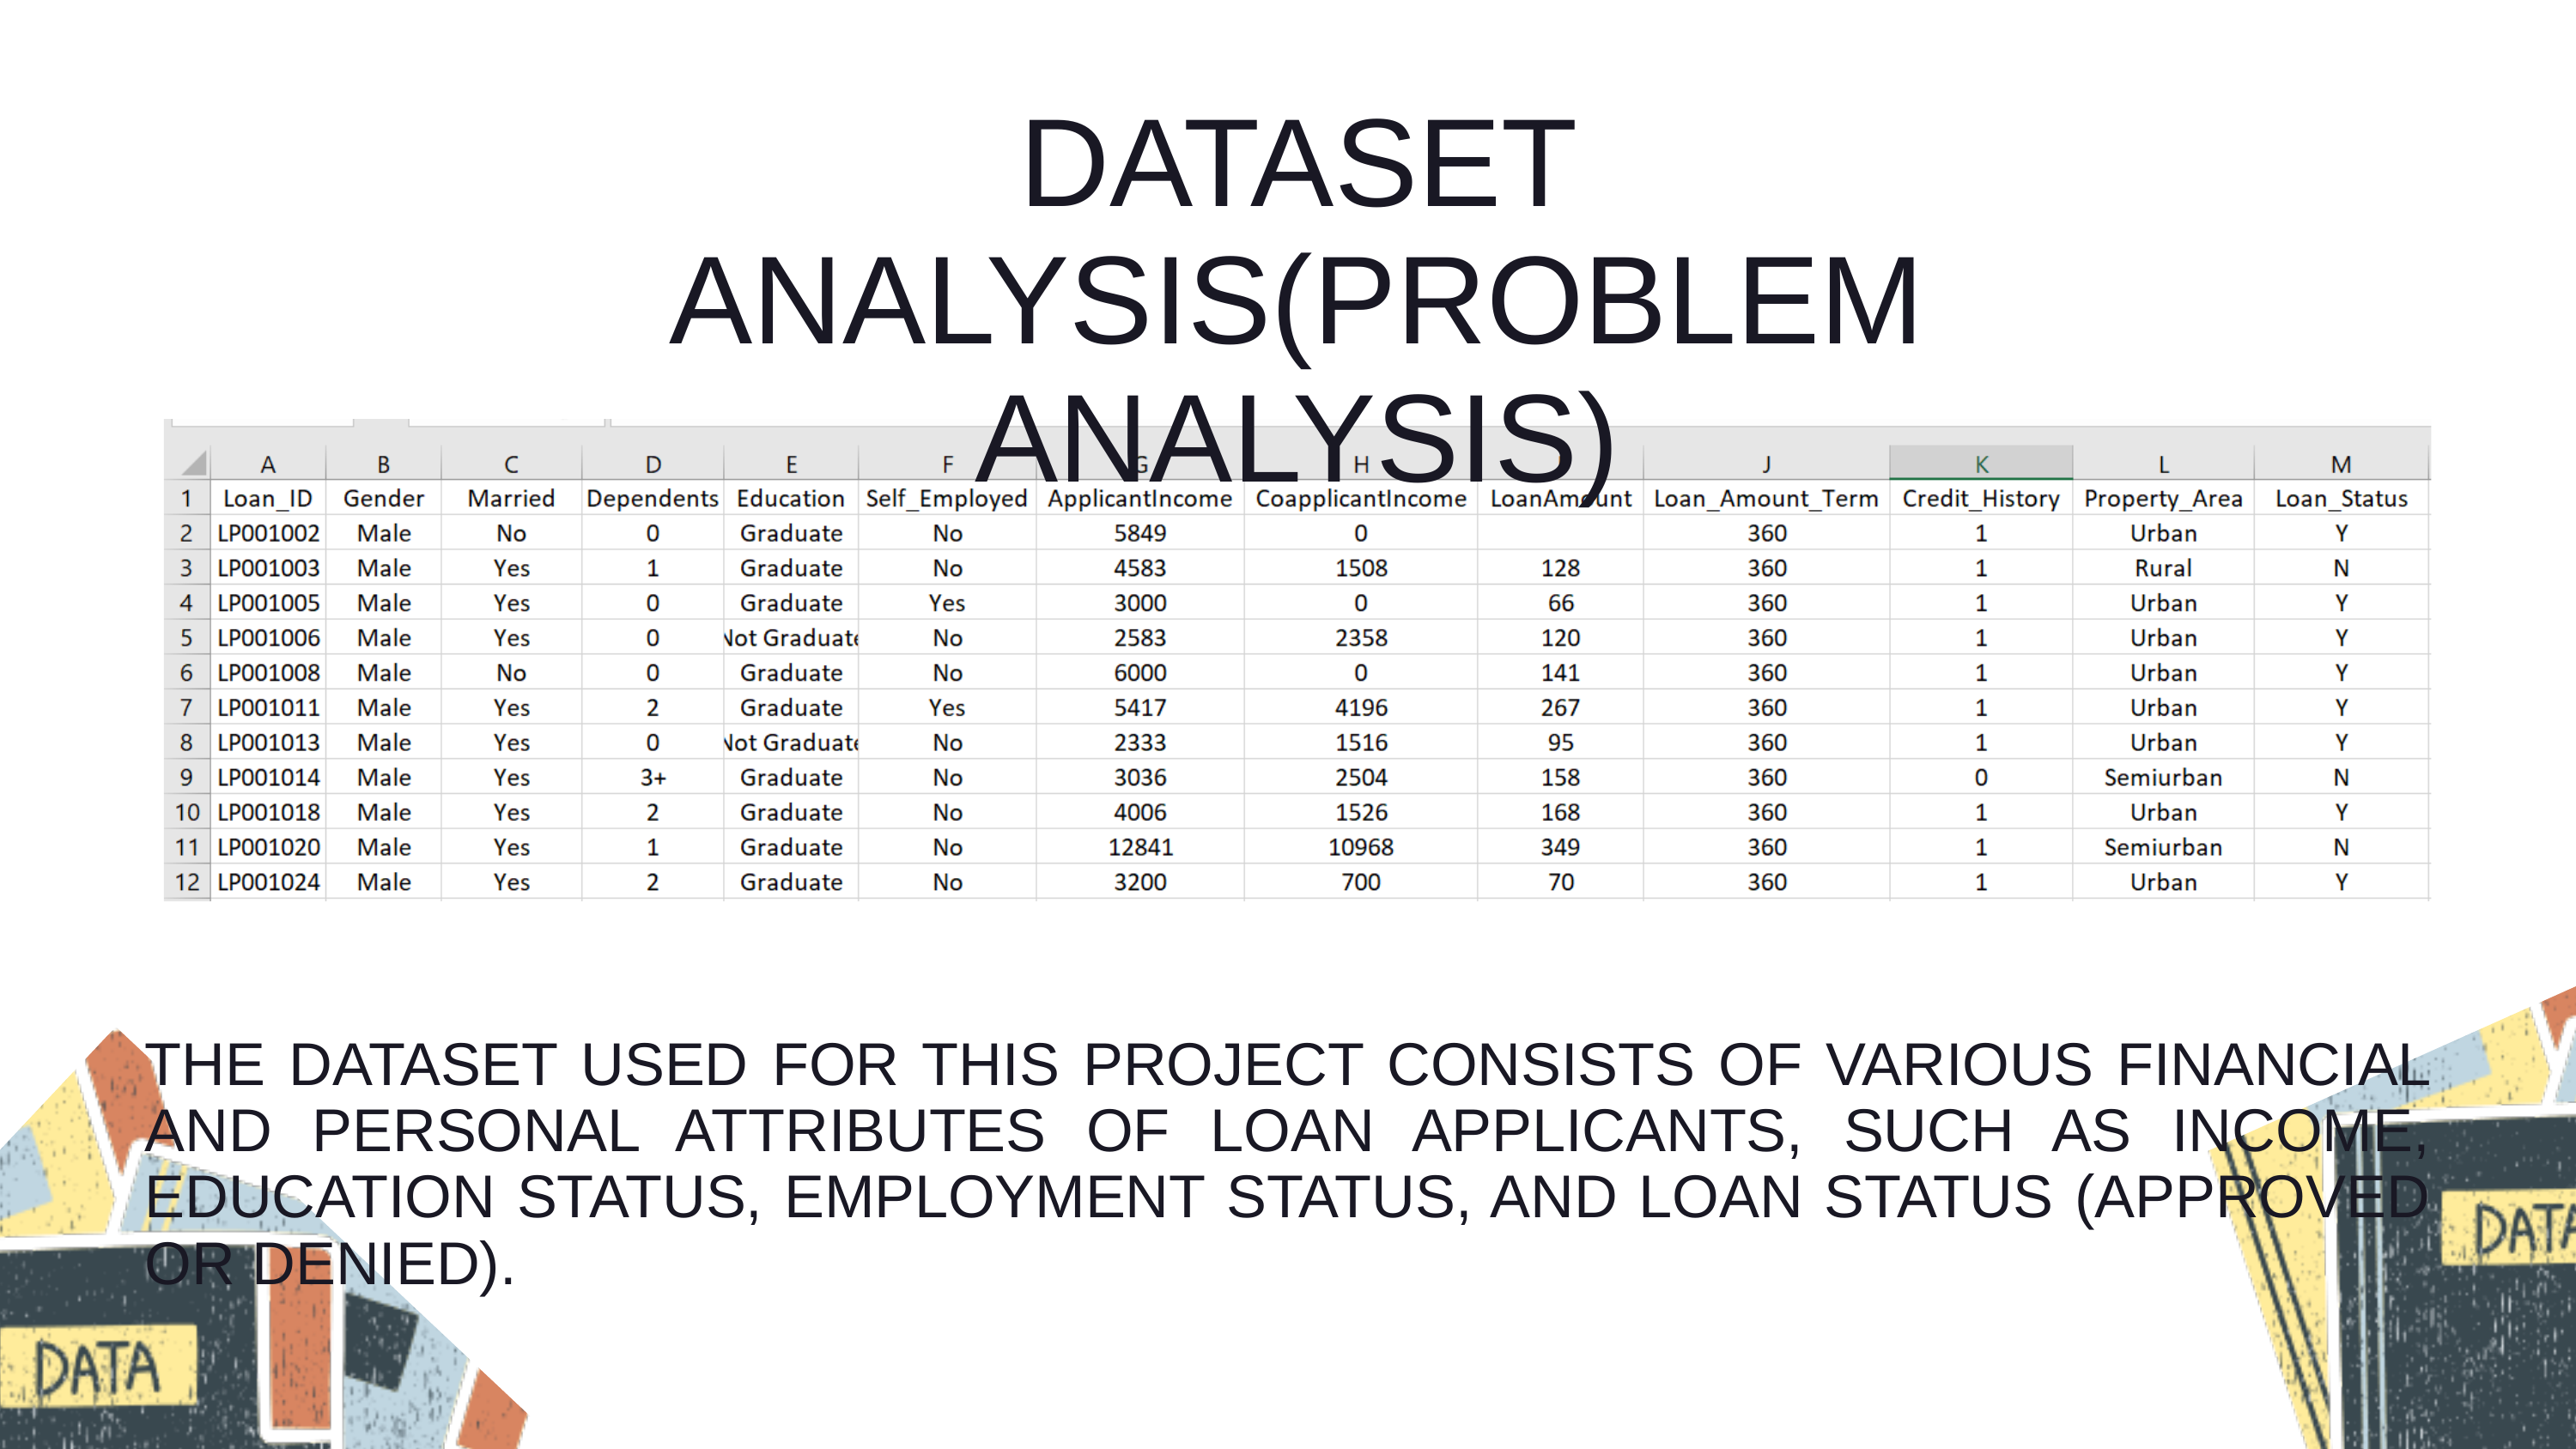

DATASET ANALYSIS(PROBLEM ANALYSIS)

THE DATASET USED FOR THIS PROJECT CONSISTS OF VARIOUS FINANCIAL AND PERSONAL ATTRIBUTES OF LOAN APPLICANTS, SUCH AS INCOME, EDUCATION STATUS, EMPLOYMENT STATUS, AND LOAN STATUS (APPROVED OR DENIED).